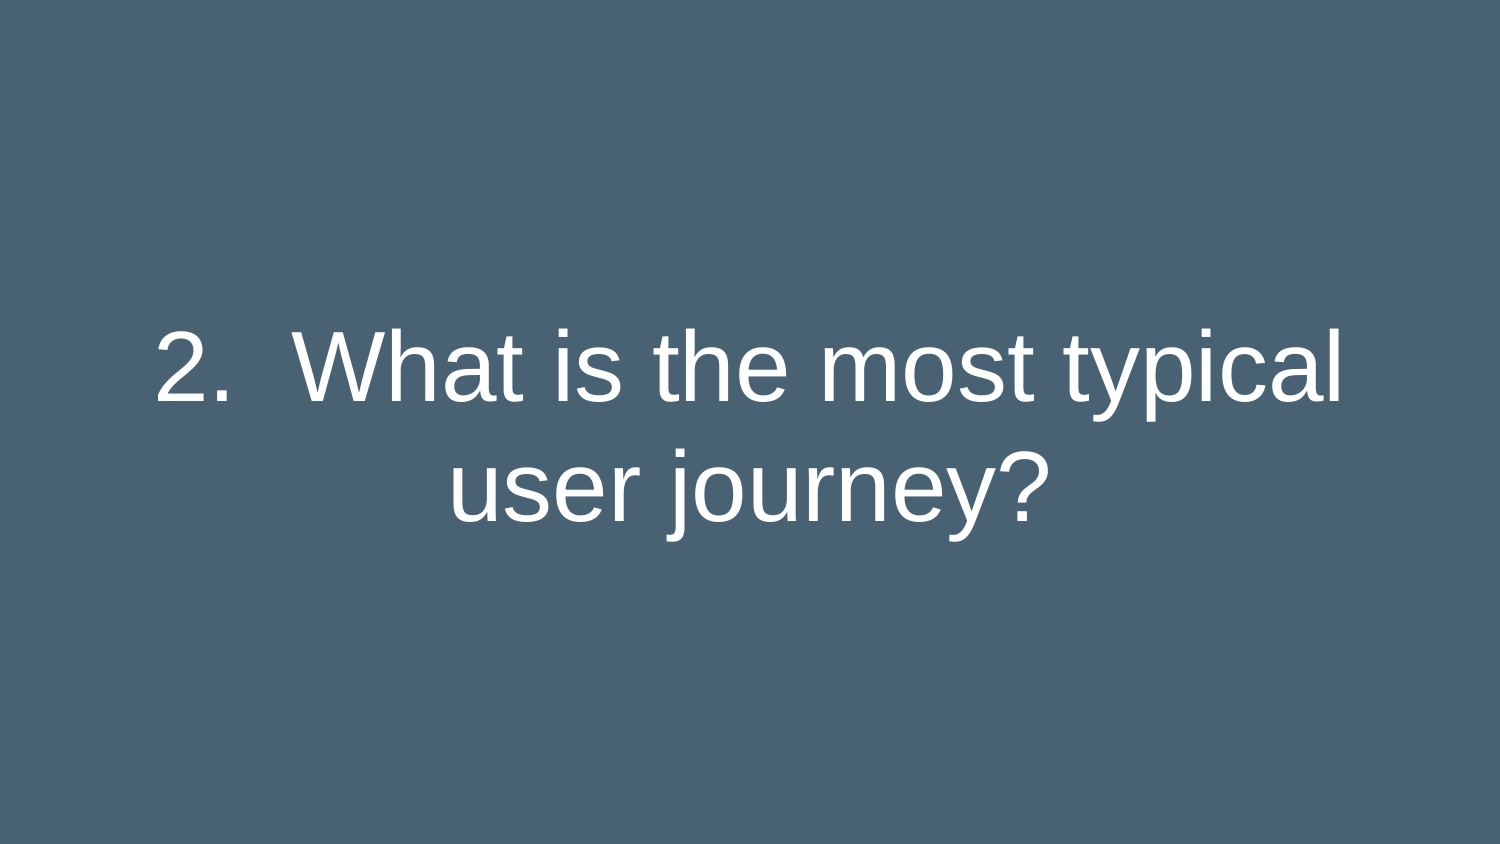

2.  What is the most typical user journey?